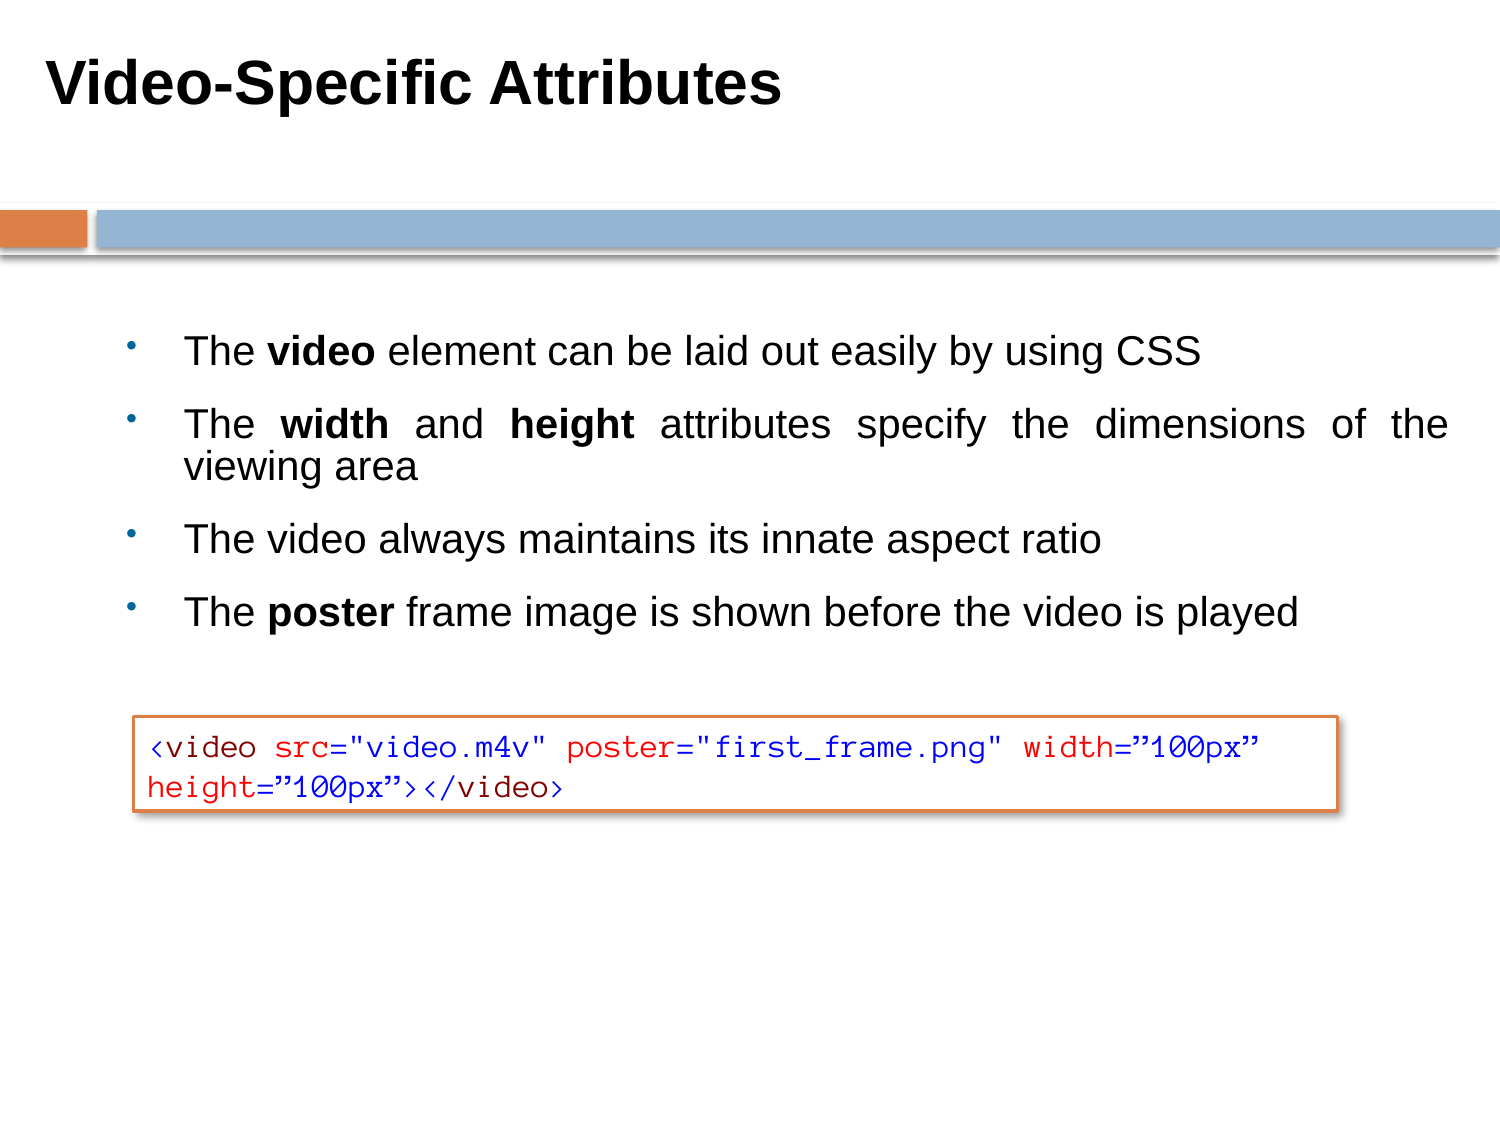

Video-Specific Attributes
The video element can be laid out easily by using CSS
The width and height attributes specify the dimensions of the viewing area
The video always maintains its innate aspect ratio
The poster frame image is shown before the video is played

<video src="video.m4v" poster="first_frame.png" width=”100px” height=”100px”></video>